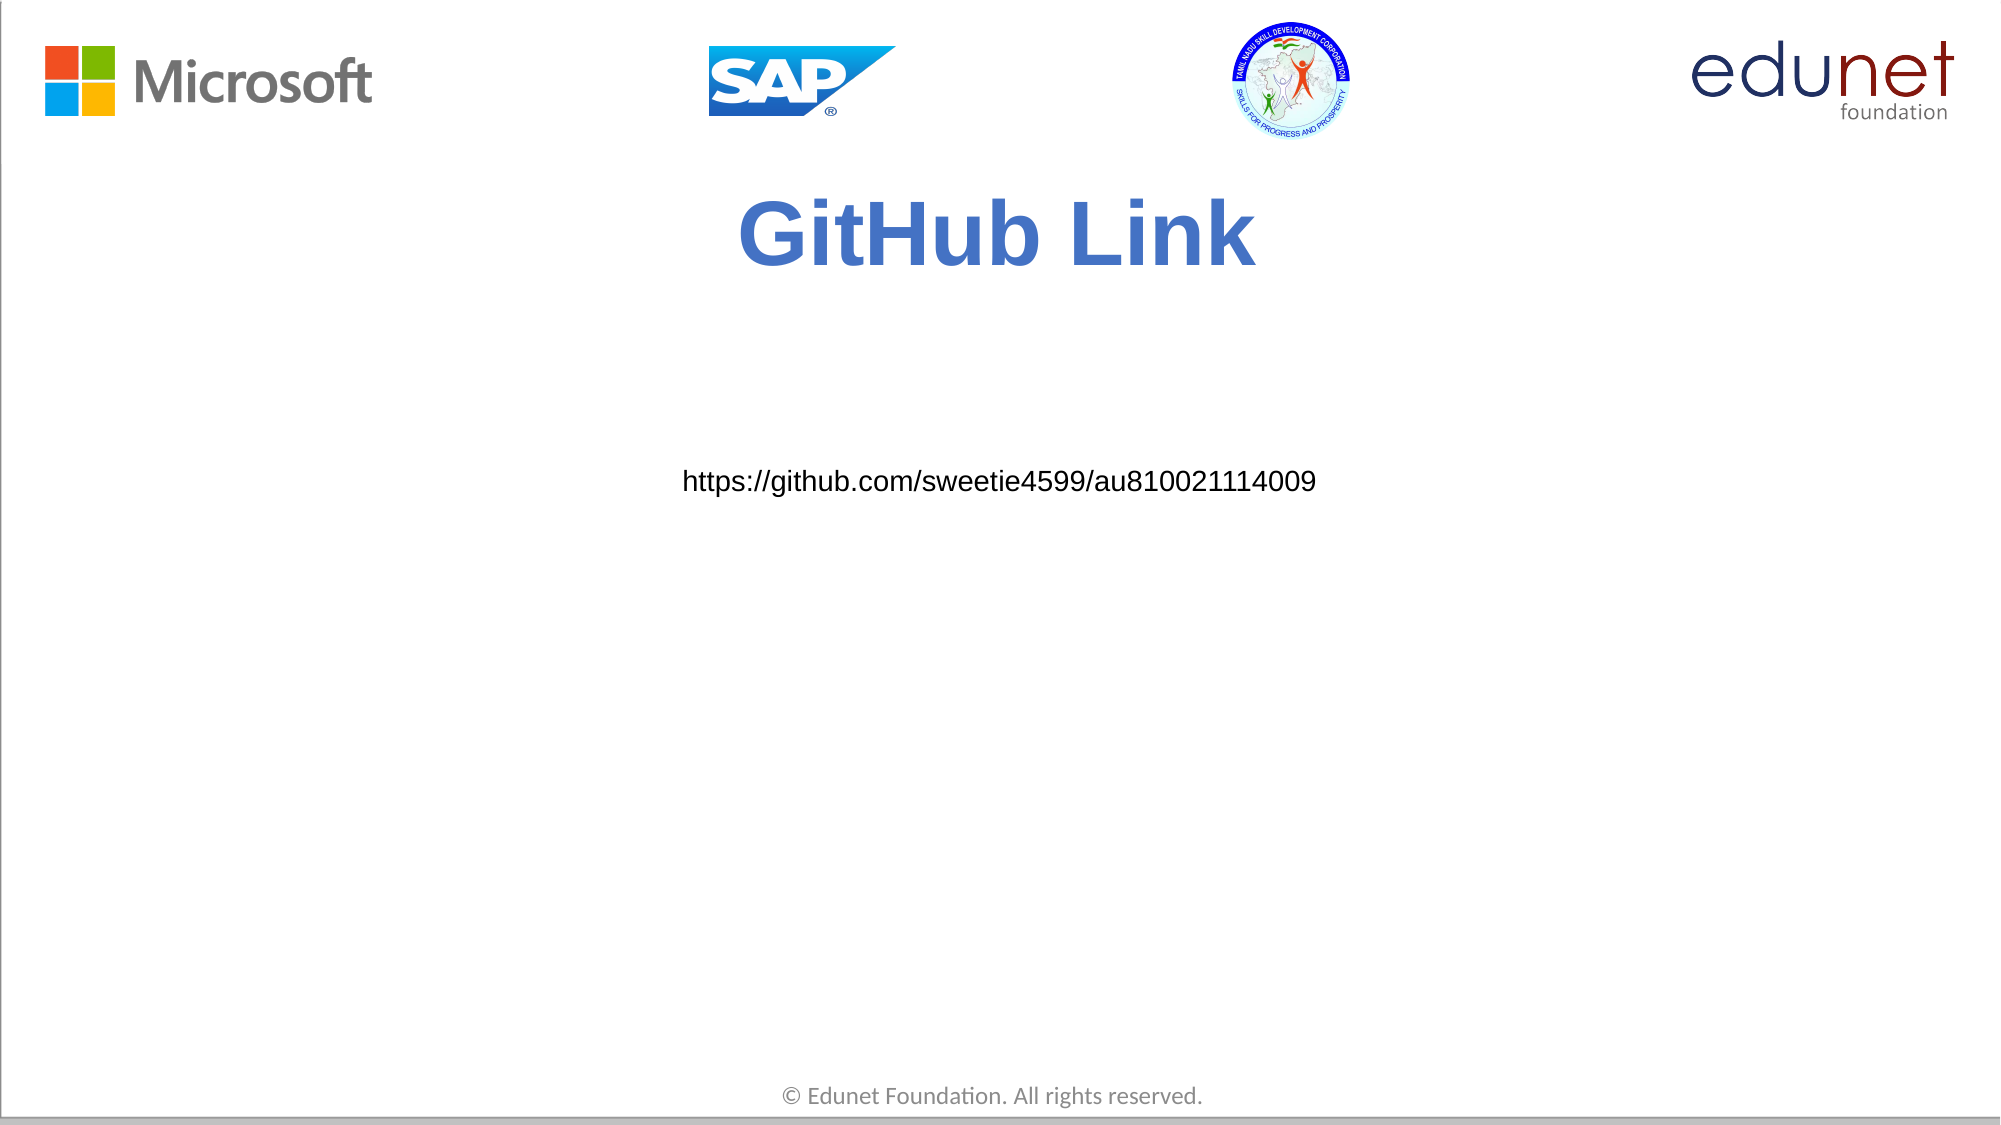

# GitHub Link
https://github.com/sweetie4599/au810021114009
© Edunet Foundation. All rights reserved.